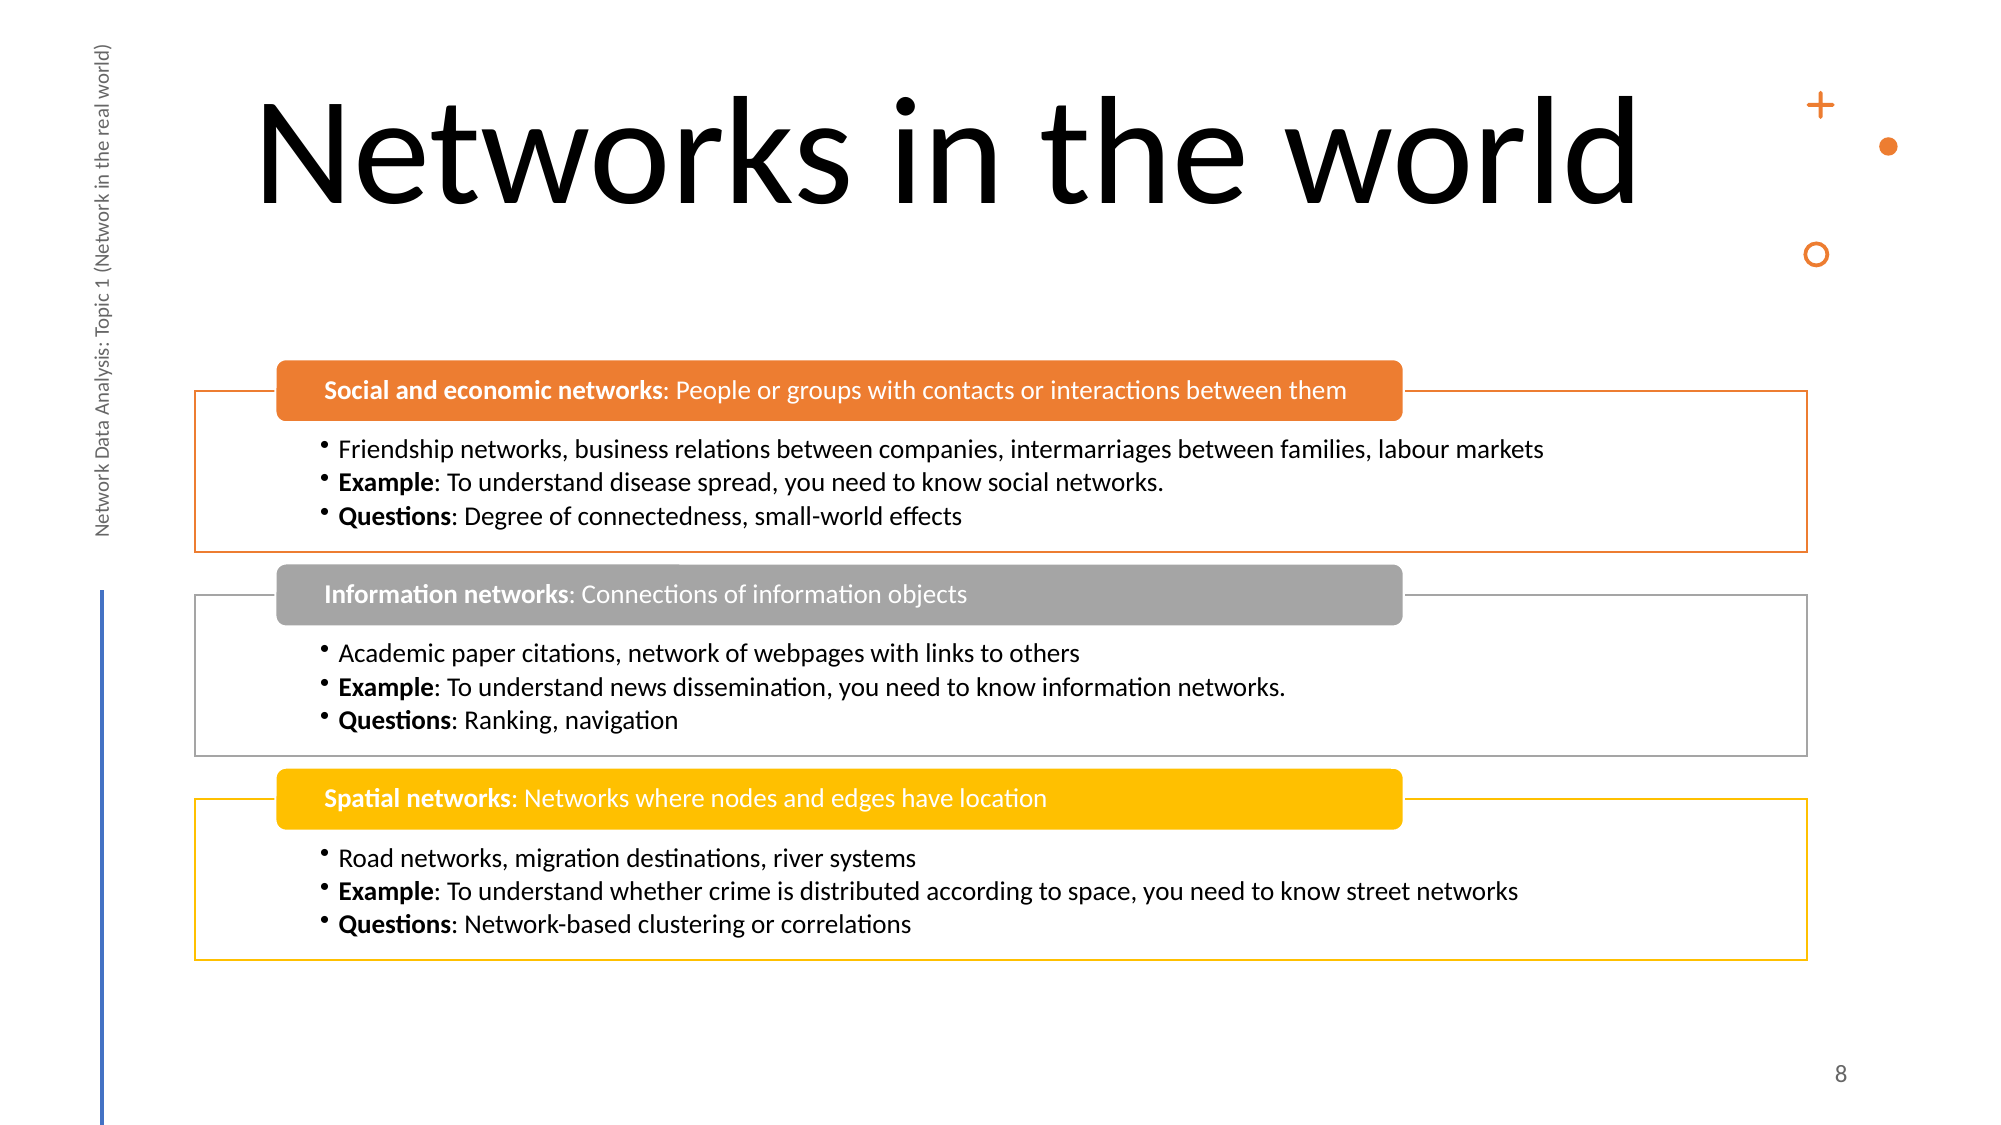

# Networks in the world

Network Data Analysis: Topic 1 (Network in the real world)
Friendship networks, business relations between companies, intermarriages between families, labour markets
Example: To understand disease spread, you need to know social networks.
Questions: Degree of connectedness, small-world effects
Social and economic networks: People or groups with contacts or interactions between them
Academic paper citations, network of webpages with links to others
Example: To understand news dissemination, you need to know information networks.
Questions: Ranking, navigation
Information networks: Connections of information objects
Road networks, migration destinations, river systems
Example: To understand whether crime is distributed according to space, you need to know street networks
Questions: Network-based clustering or correlations
Spatial networks: Networks where nodes and edges have location
8